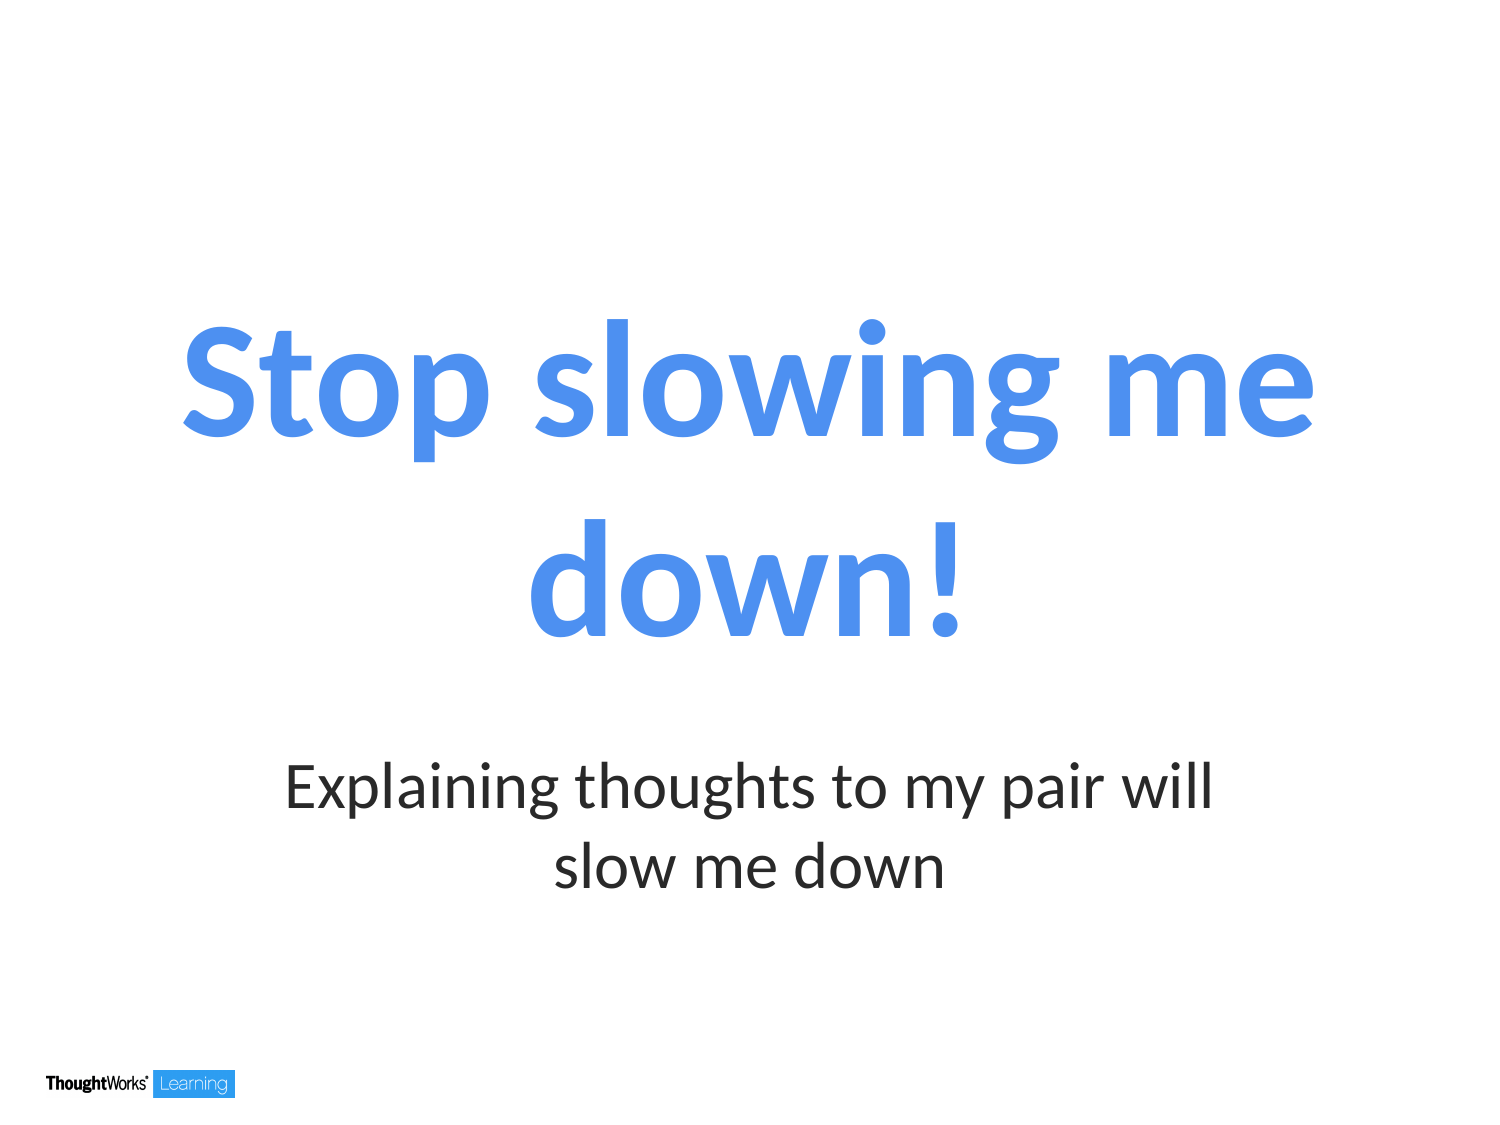

# Stop slowing me down!
Explaining thoughts to my pair will slow me down